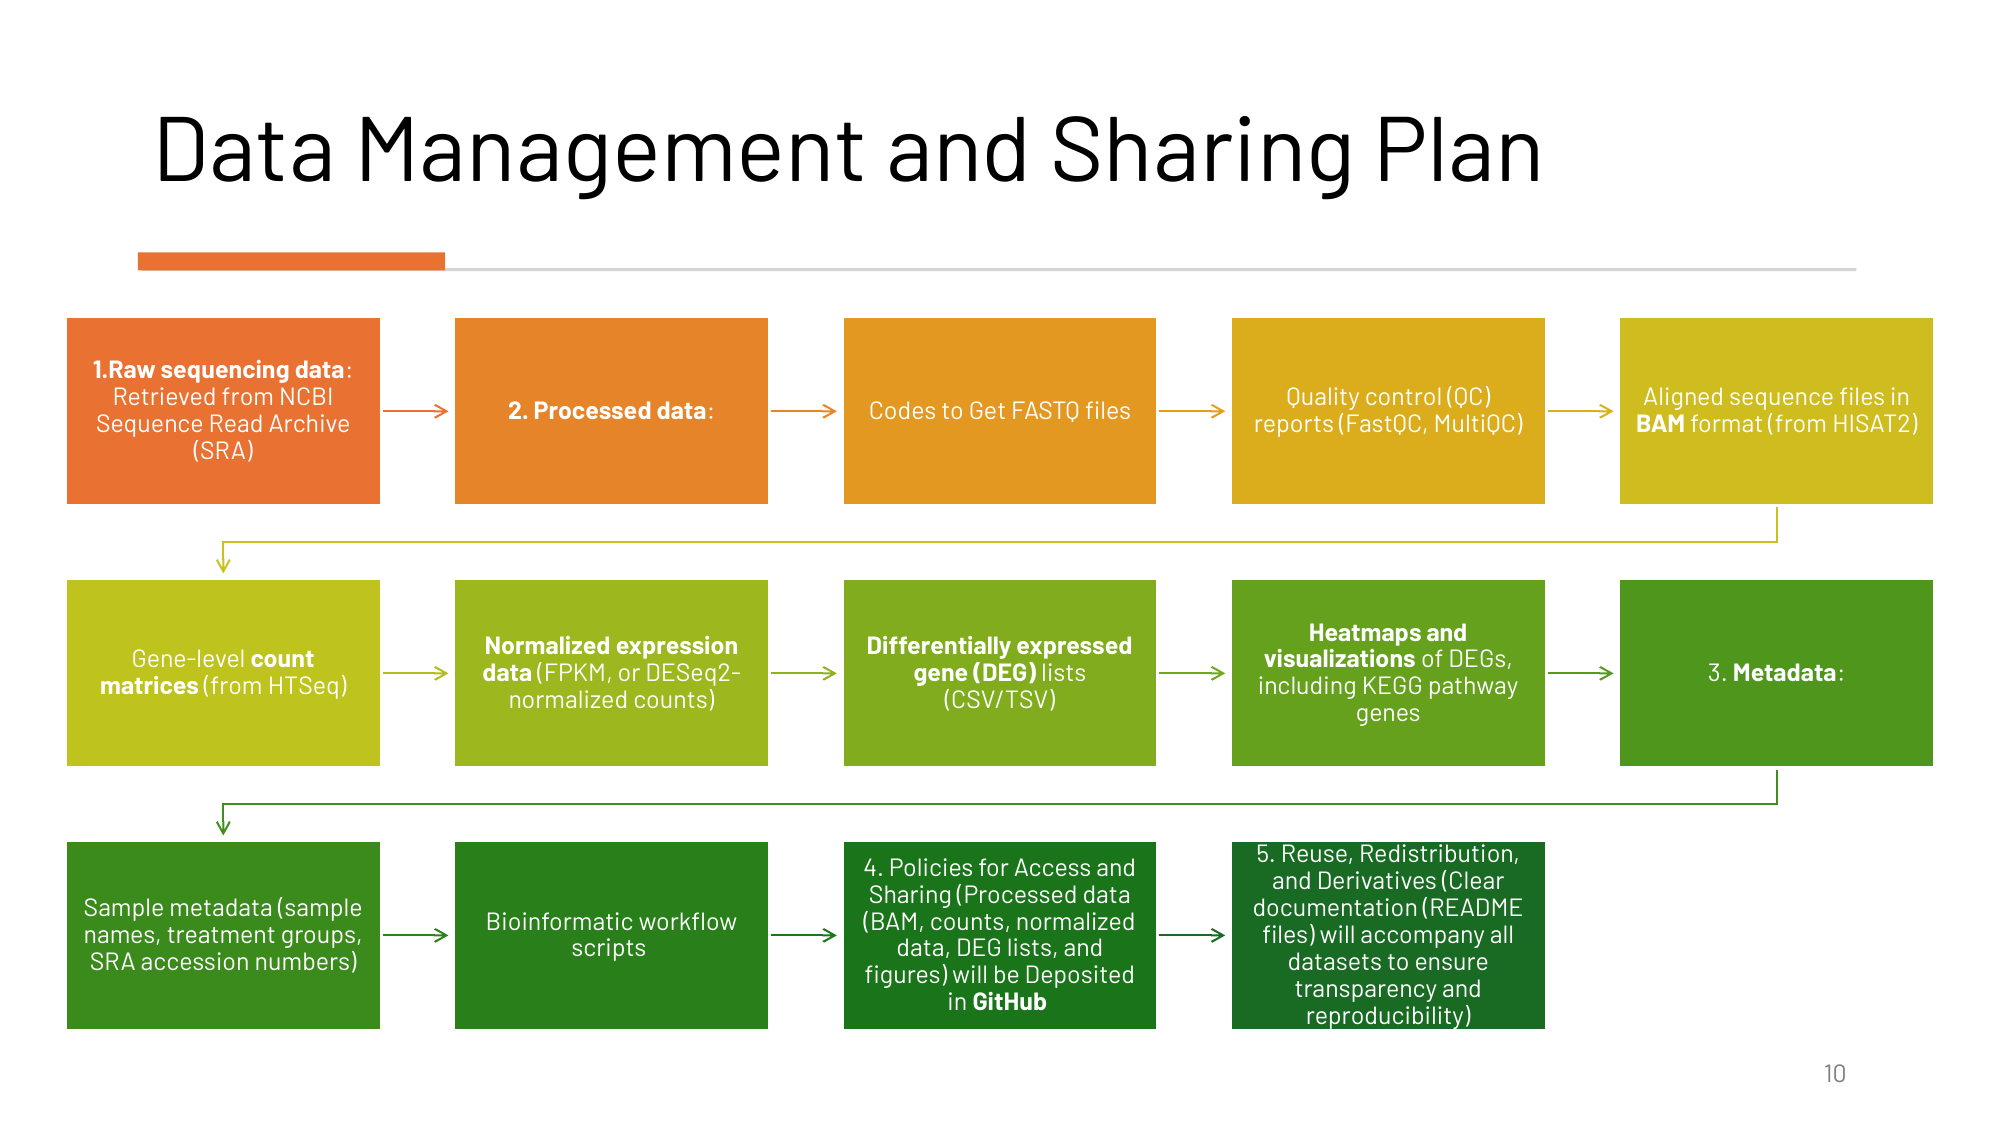

# Data Management and Sharing Plan

1.Raw sequencing data: Retrieved from NCBI Sequence Read Archive (SRA)

2. Processed data:

Codes to Get FASTQ files

Quality control (QC) reports (FastQC, MultiQC)

Aligned sequence files in BAM format (from HISAT2)

Gene-level count matrices (from HTSeq)

Normalized expression data (FPKM, or DESeq2-normalized counts)

Differentially expressed gene (DEG) lists (CSV/TSV)

Heatmaps and visualizations of DEGs, including KEGG pathway genes

3. Metadata:

Sample metadata (sample names, treatment groups, SRA accession numbers)

Bioinformatic workflow scripts

4. Policies for Access and Sharing (Processed data (BAM, counts, normalized data, DEG lists, and figures) will be Deposited in GitHub
5. Reuse, Redistribution, and Derivatives (Clear documentation (README files) will accompany all datasets to ensure transparency and reproducibility)
10